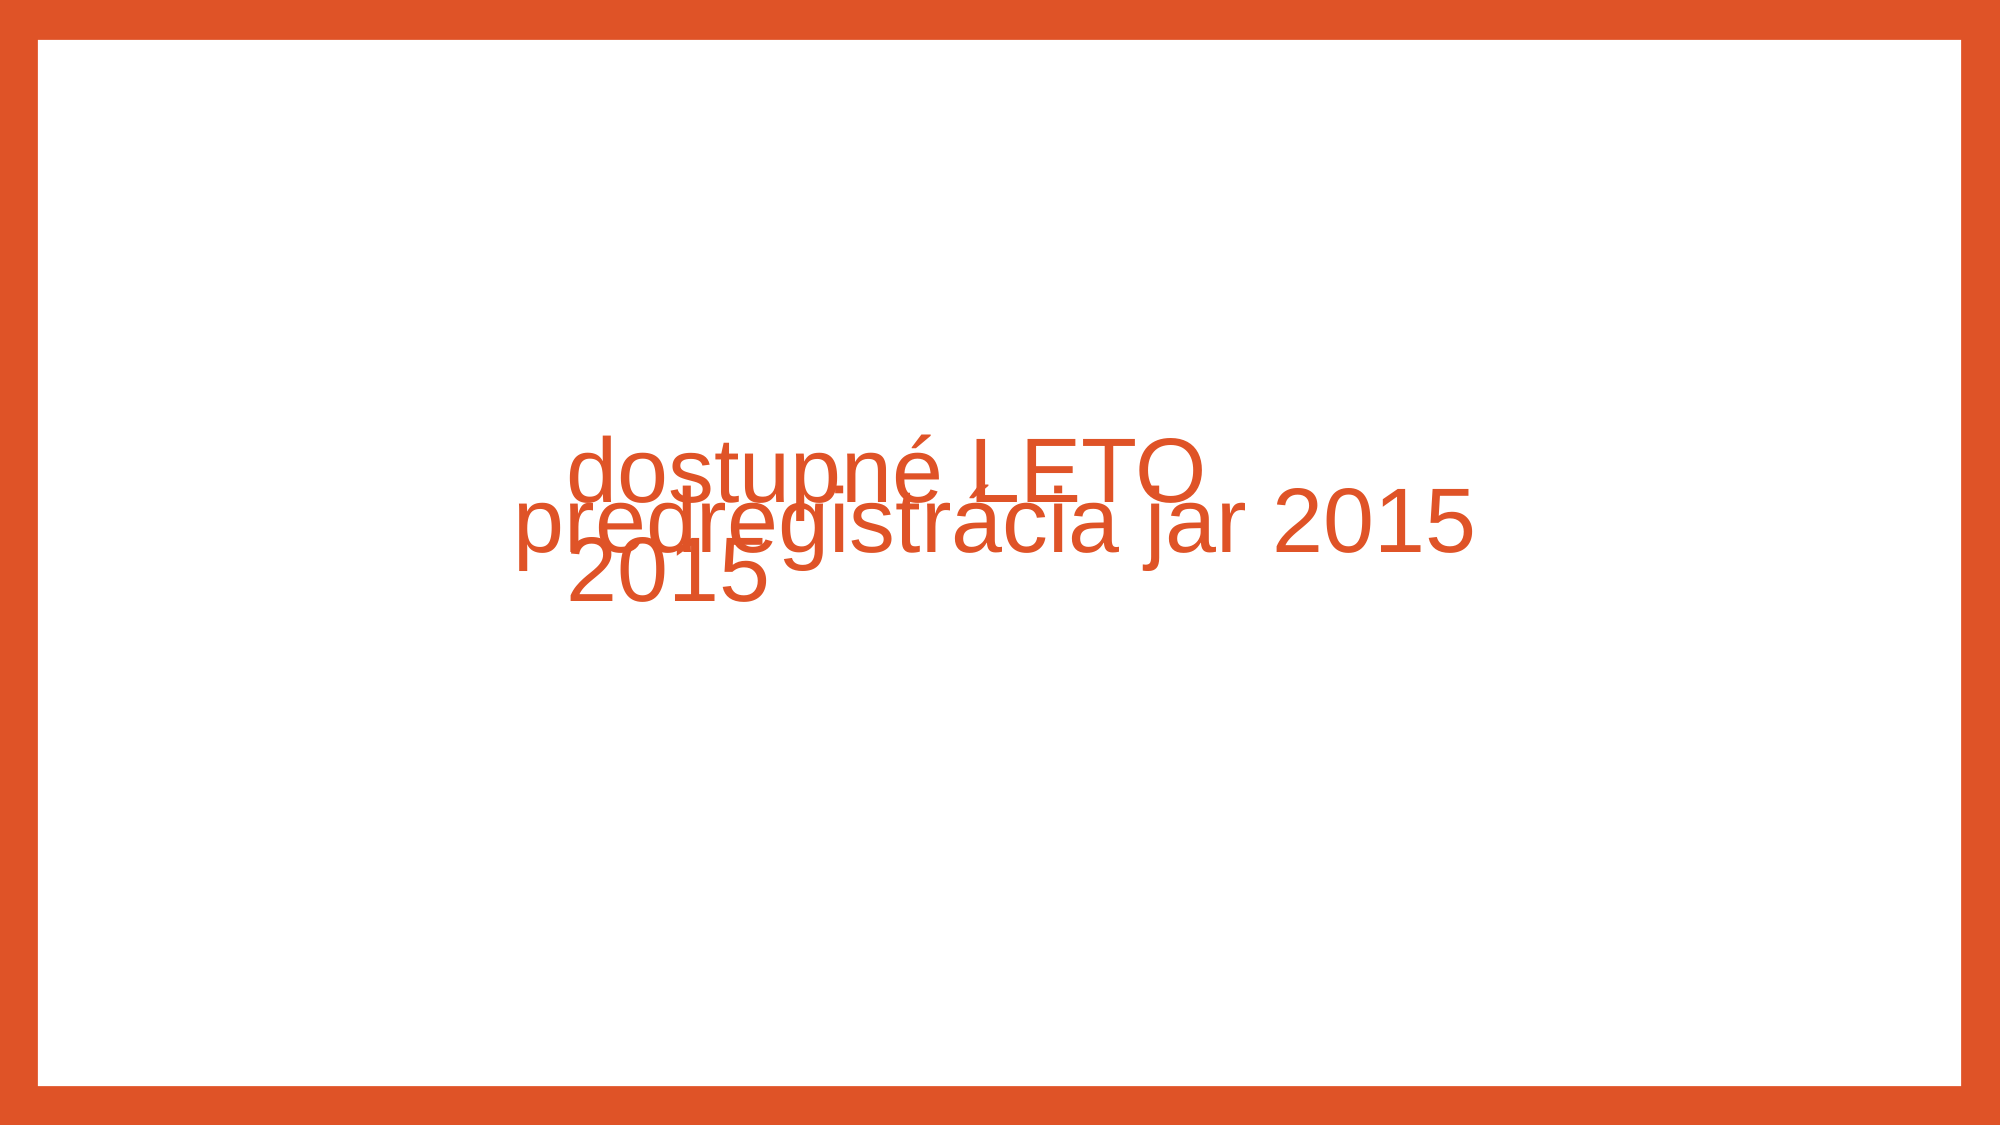

predregistrácia jar 2015
# dostupné LETO 2015